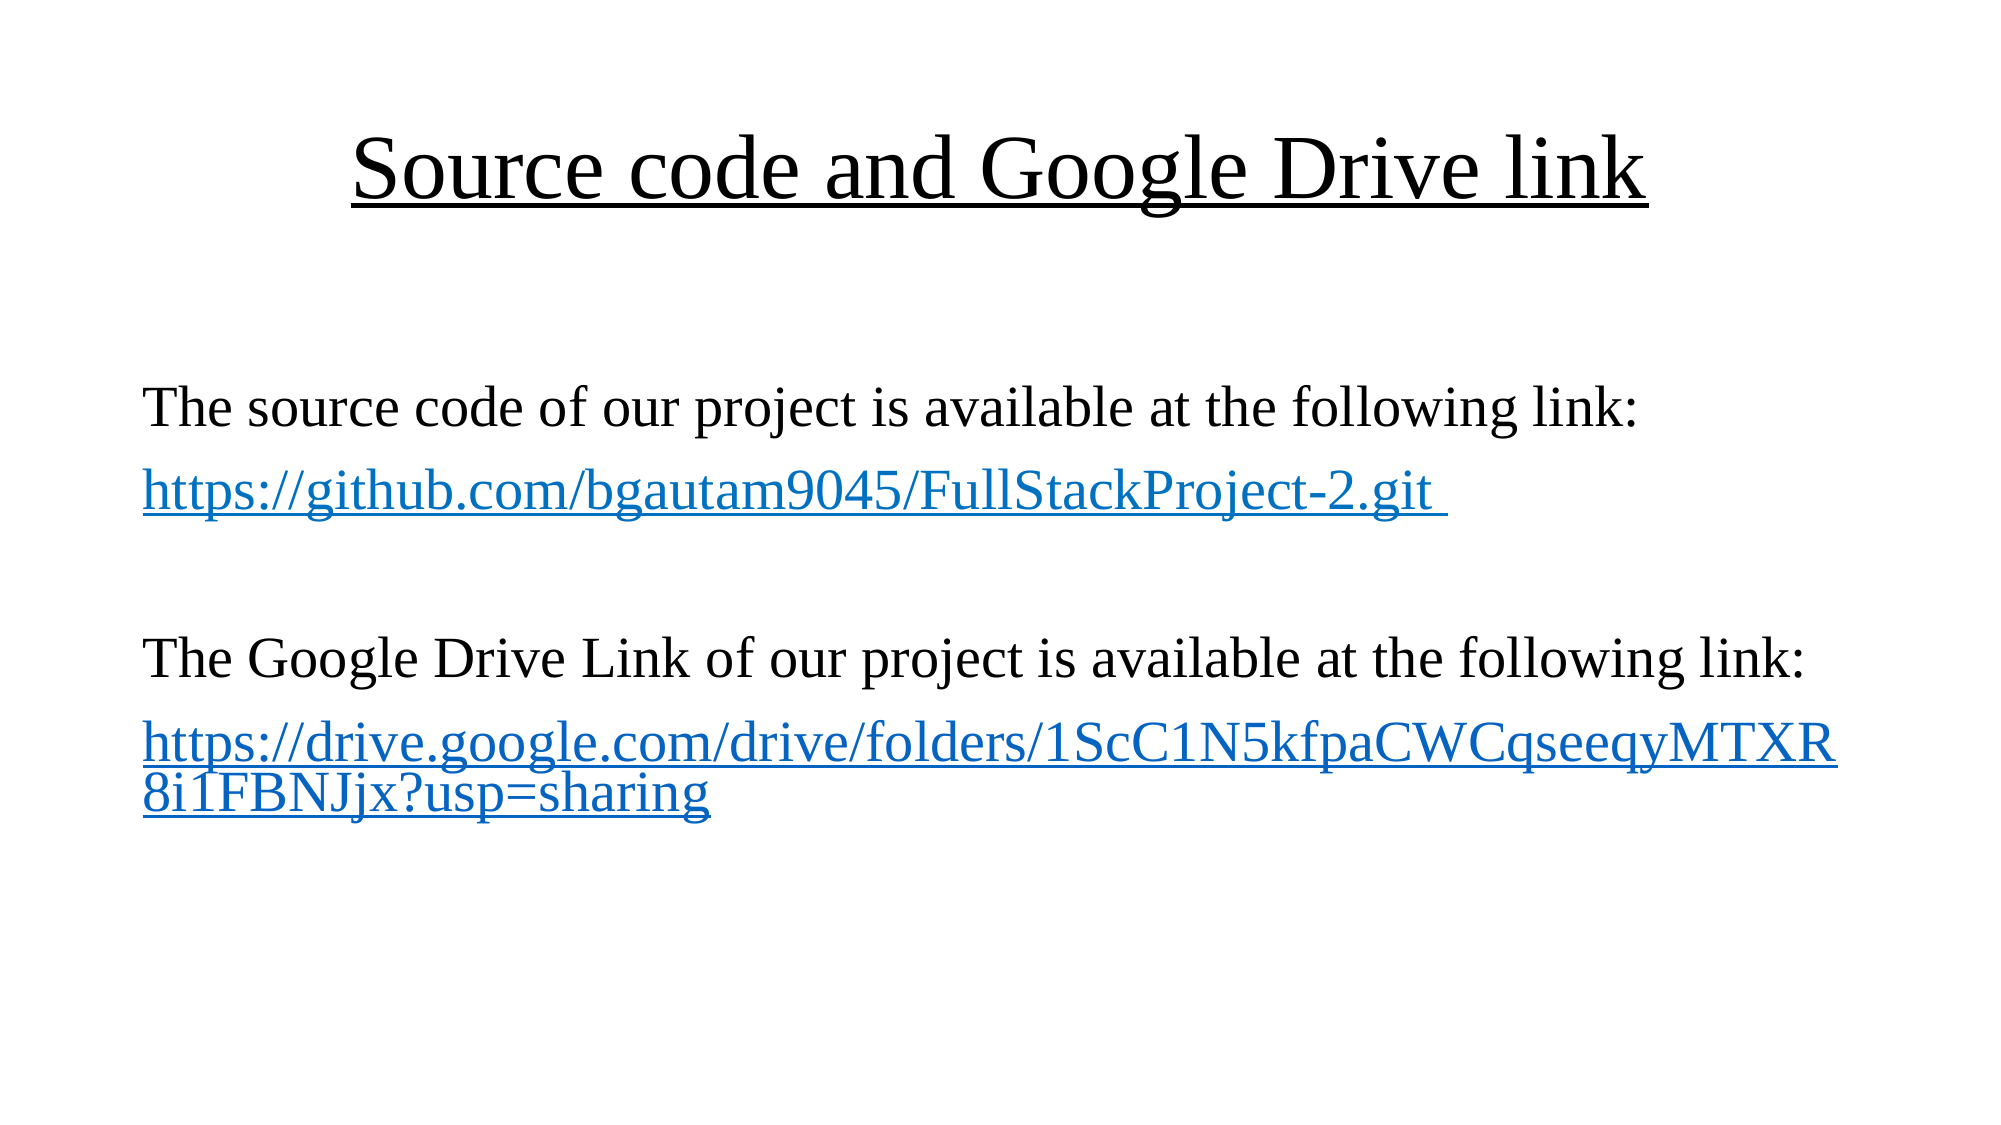

# Source code and Google Drive link

The source code of our project is available at the following link:
https://github.com/bgautam9045/FullStackProject-2.git

The Google Drive Link of our project is available at the following link:
https://drive.google.com/drive/folders/1ScC1N5kfpaCWCqseeqyMTXR8i1FBNJjx?usp=sharing